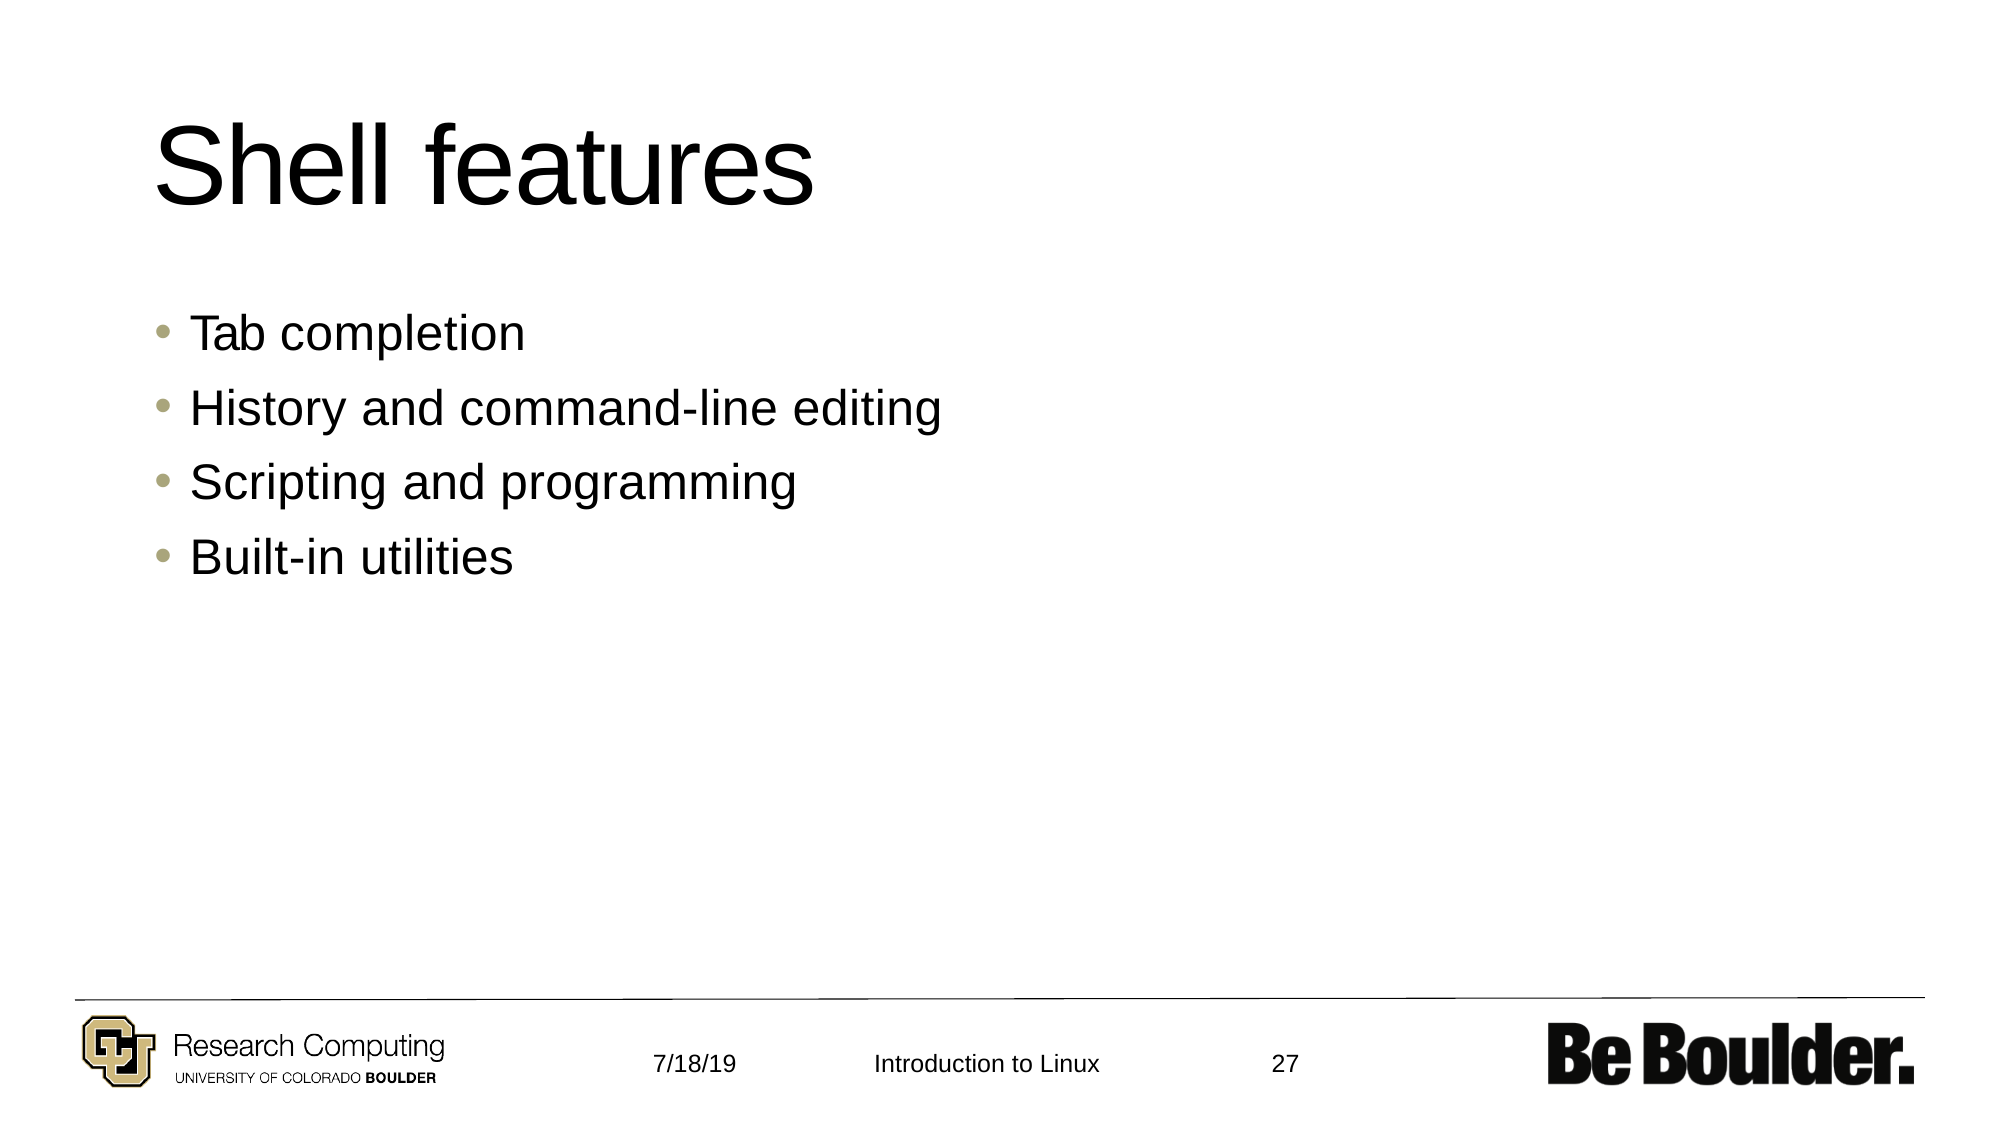

# Shell features
Tab completion
History and command-line editing
Scripting and programming
Built-in utilities

7/18/19
27
Introduction to Linux